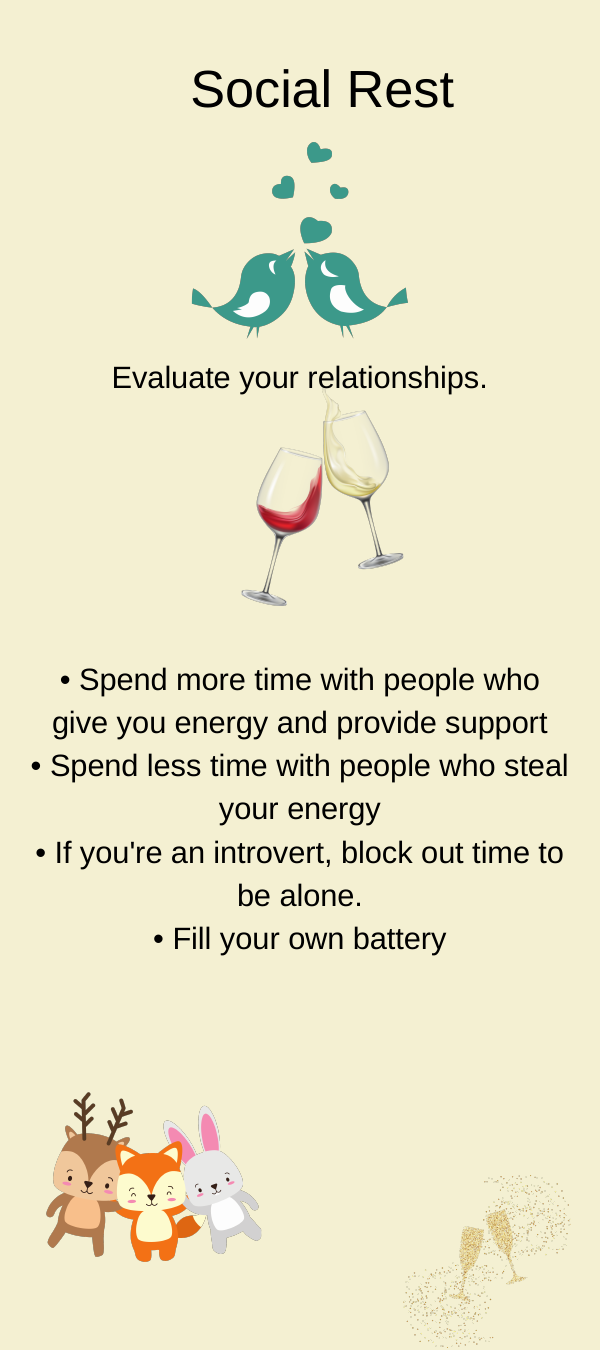

Social Rest

Evaluate your relationships.

• Spend more time with people who give you energy and provide support
• Spend less time with people who steal your energy
• If you're an introvert, block out time to be alone.
• Fill your own battery